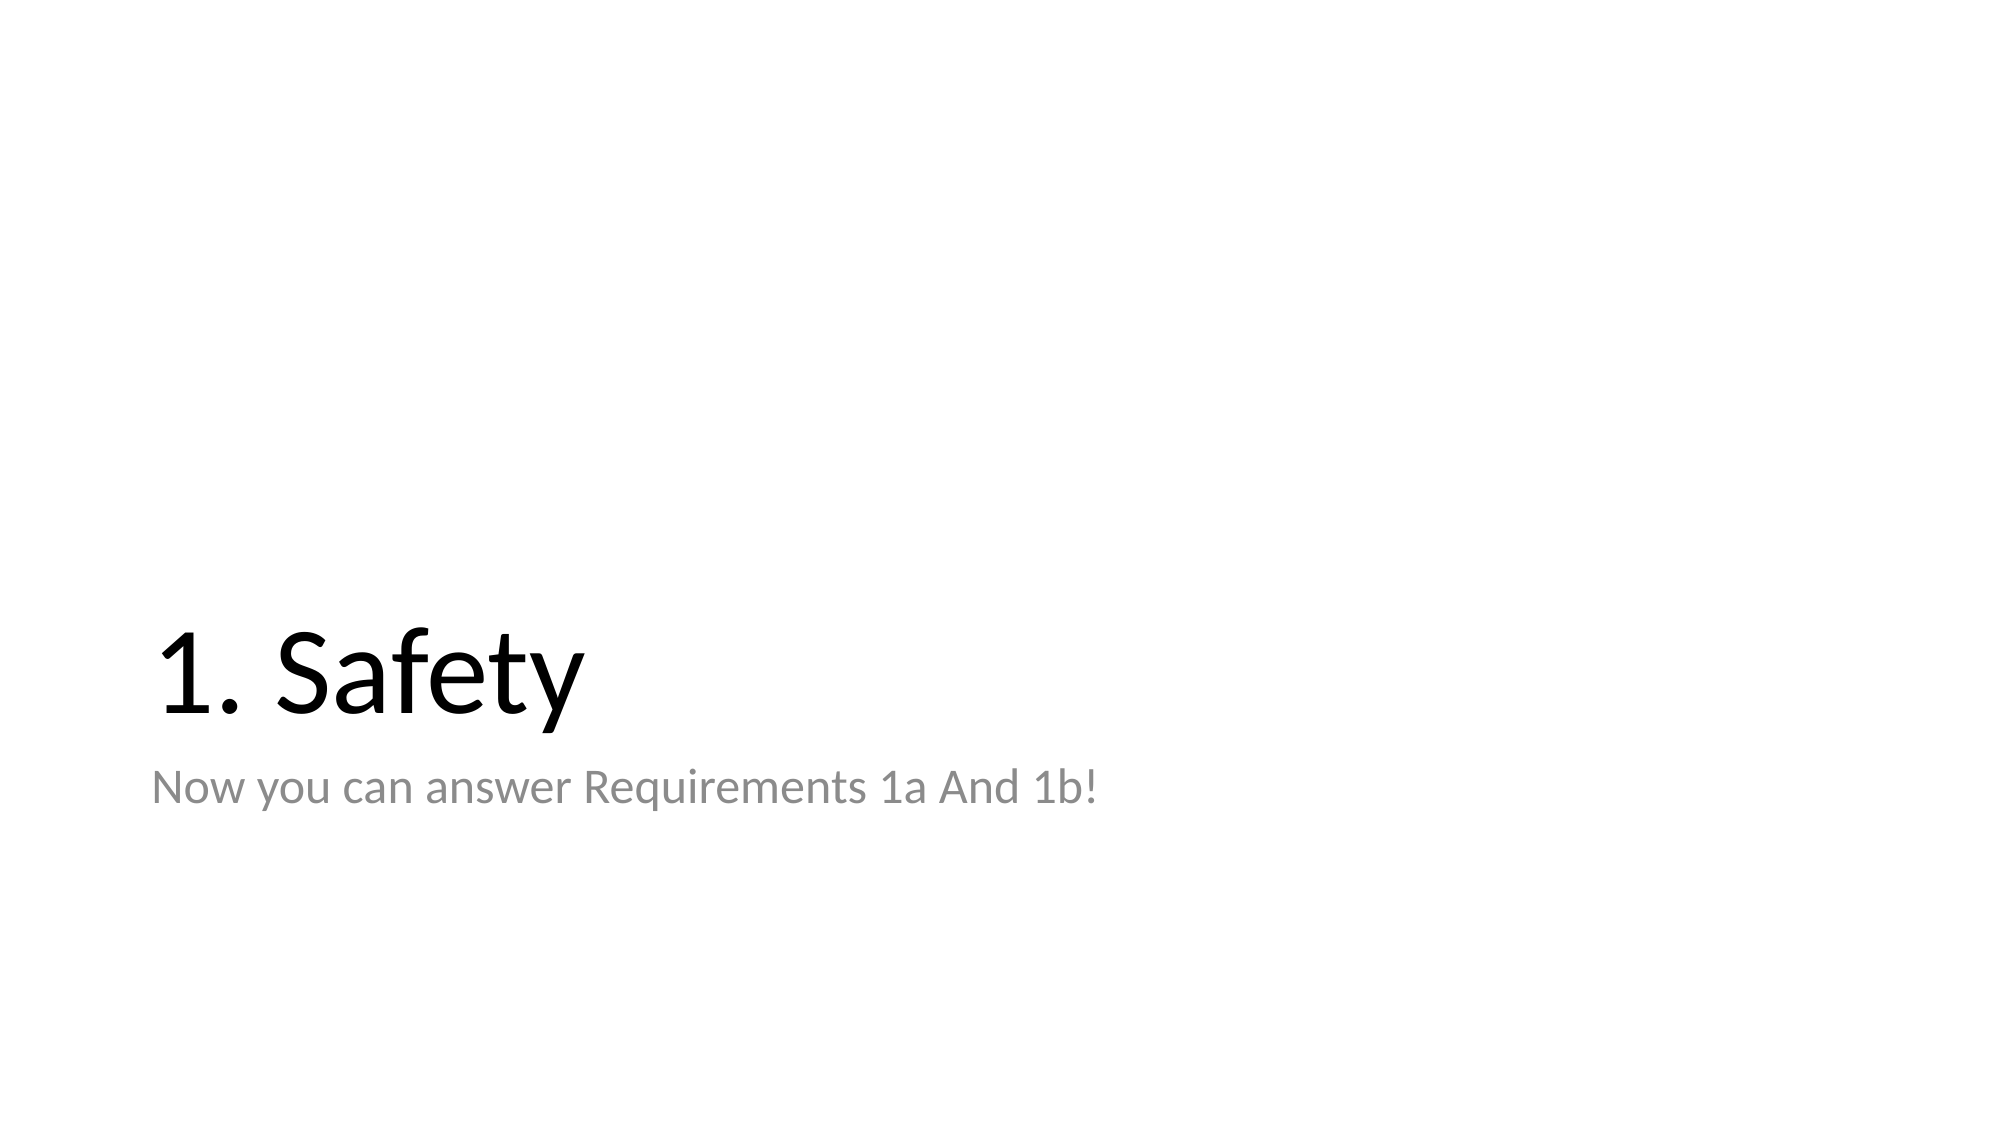

# 1. Safety
Now you can answer Requirements 1a And 1b!